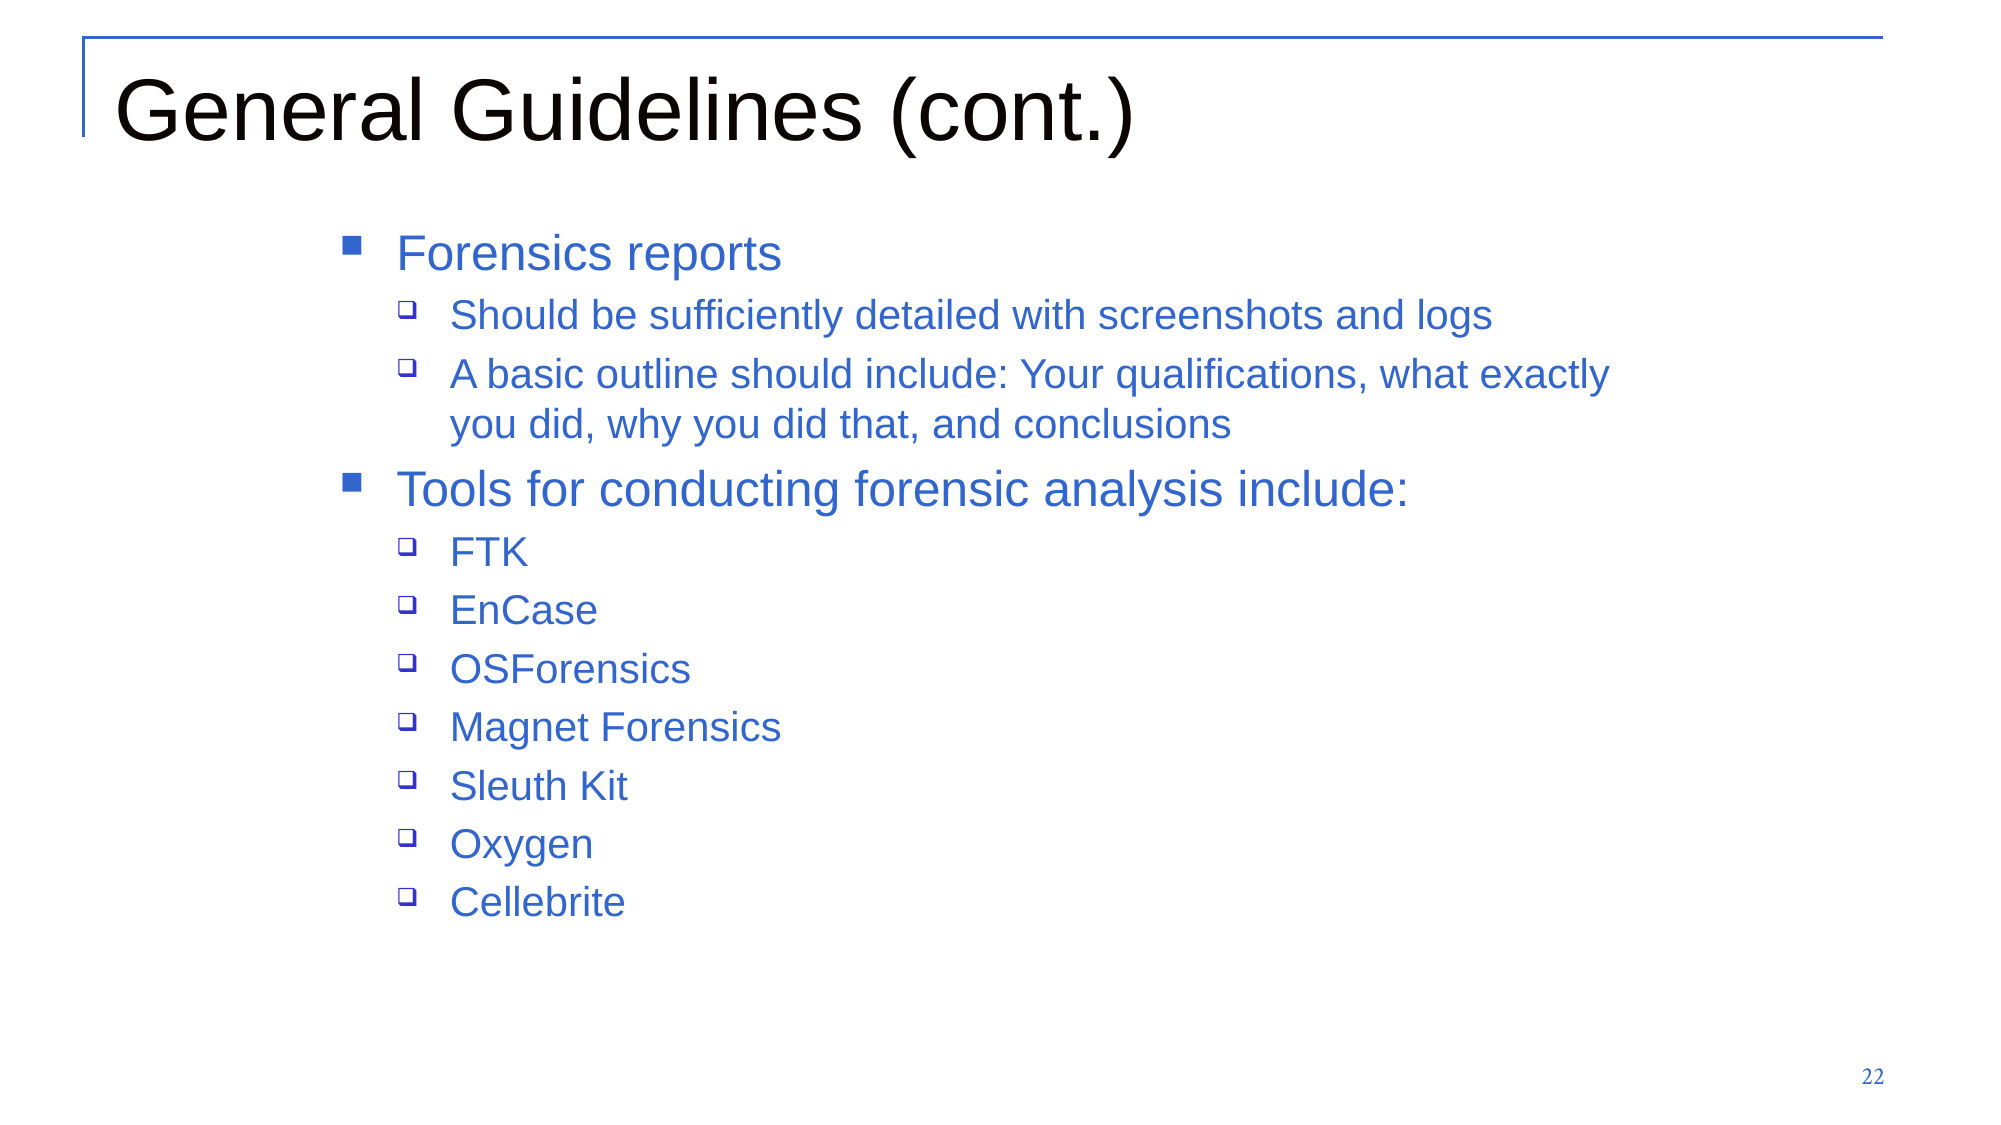

# General Guidelines (cont.)
Forensics reports
Should be sufficiently detailed with screenshots and logs
A basic outline should include: Your qualifications, what exactly you did, why you did that, and conclusions
Tools for conducting forensic analysis include:
FTK
EnCase
OSForensics
Magnet Forensics
Sleuth Kit
Oxygen
Cellebrite
22